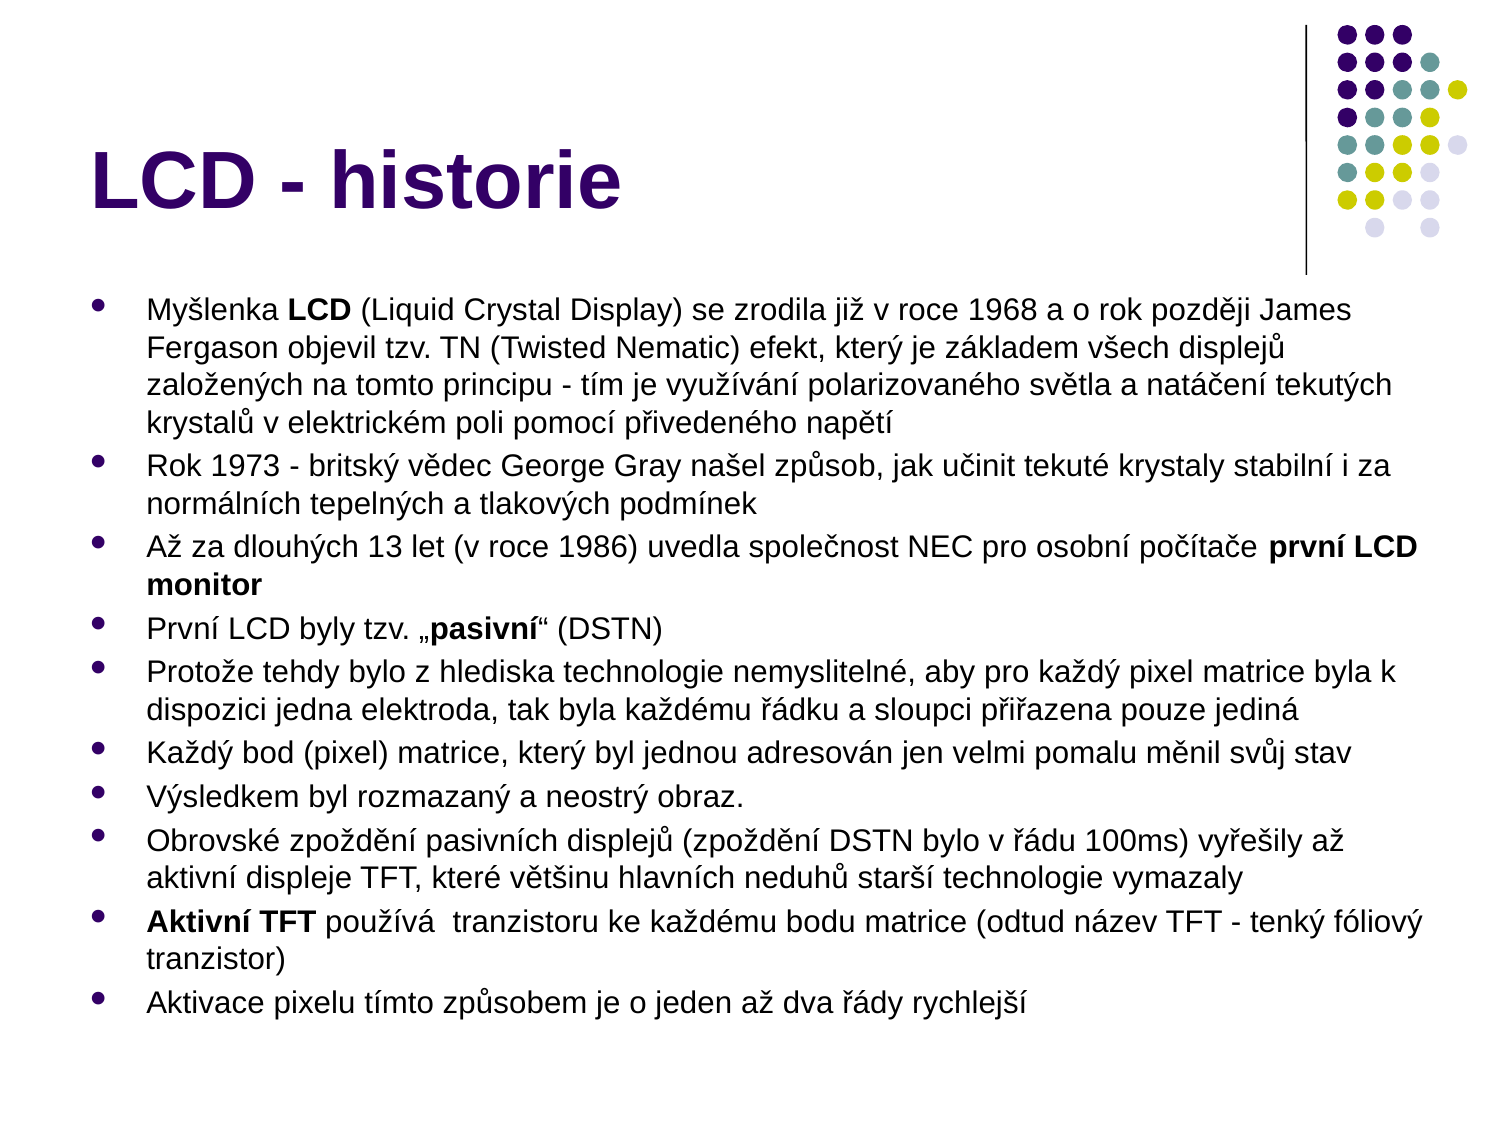

# LCD - historie
Myšlenka LCD (Liquid Crystal Display) se zrodila již v roce 1968 a o rok později James Fergason objevil tzv. TN (Twisted Nematic) efekt, který je základem všech displejů založených na tomto principu - tím je využívání polarizovaného světla a natáčení tekutých krystalů v elektrickém poli pomocí přivedeného napětí
Rok 1973 - britský vědec George Gray našel způsob, jak učinit tekuté krystaly stabilní i za normálních tepelných a tlakových podmínek
Až za dlouhých 13 let (v roce 1986) uvedla společnost NEC pro osobní počítače první LCD monitor
První LCD byly tzv. „pasivní“ (DSTN)
Protože tehdy bylo z hlediska technologie nemyslitelné, aby pro každý pixel matrice byla k dispozici jedna elektroda, tak byla každému řádku a sloupci přiřazena pouze jediná
Každý bod (pixel) matrice, který byl jednou adresován jen velmi pomalu měnil svůj stav
Výsledkem byl rozmazaný a neostrý obraz.
Obrovské zpoždění pasivních displejů (zpoždění DSTN bylo v řádu 100ms) vyřešily až aktivní displeje TFT, které většinu hlavních neduhů starší technologie vymazaly
Aktivní TFT používá  tranzistoru ke každému bodu matrice (odtud název TFT - tenký fóliový tranzistor)
Aktivace pixelu tímto způsobem je o jeden až dva řády rychlejší